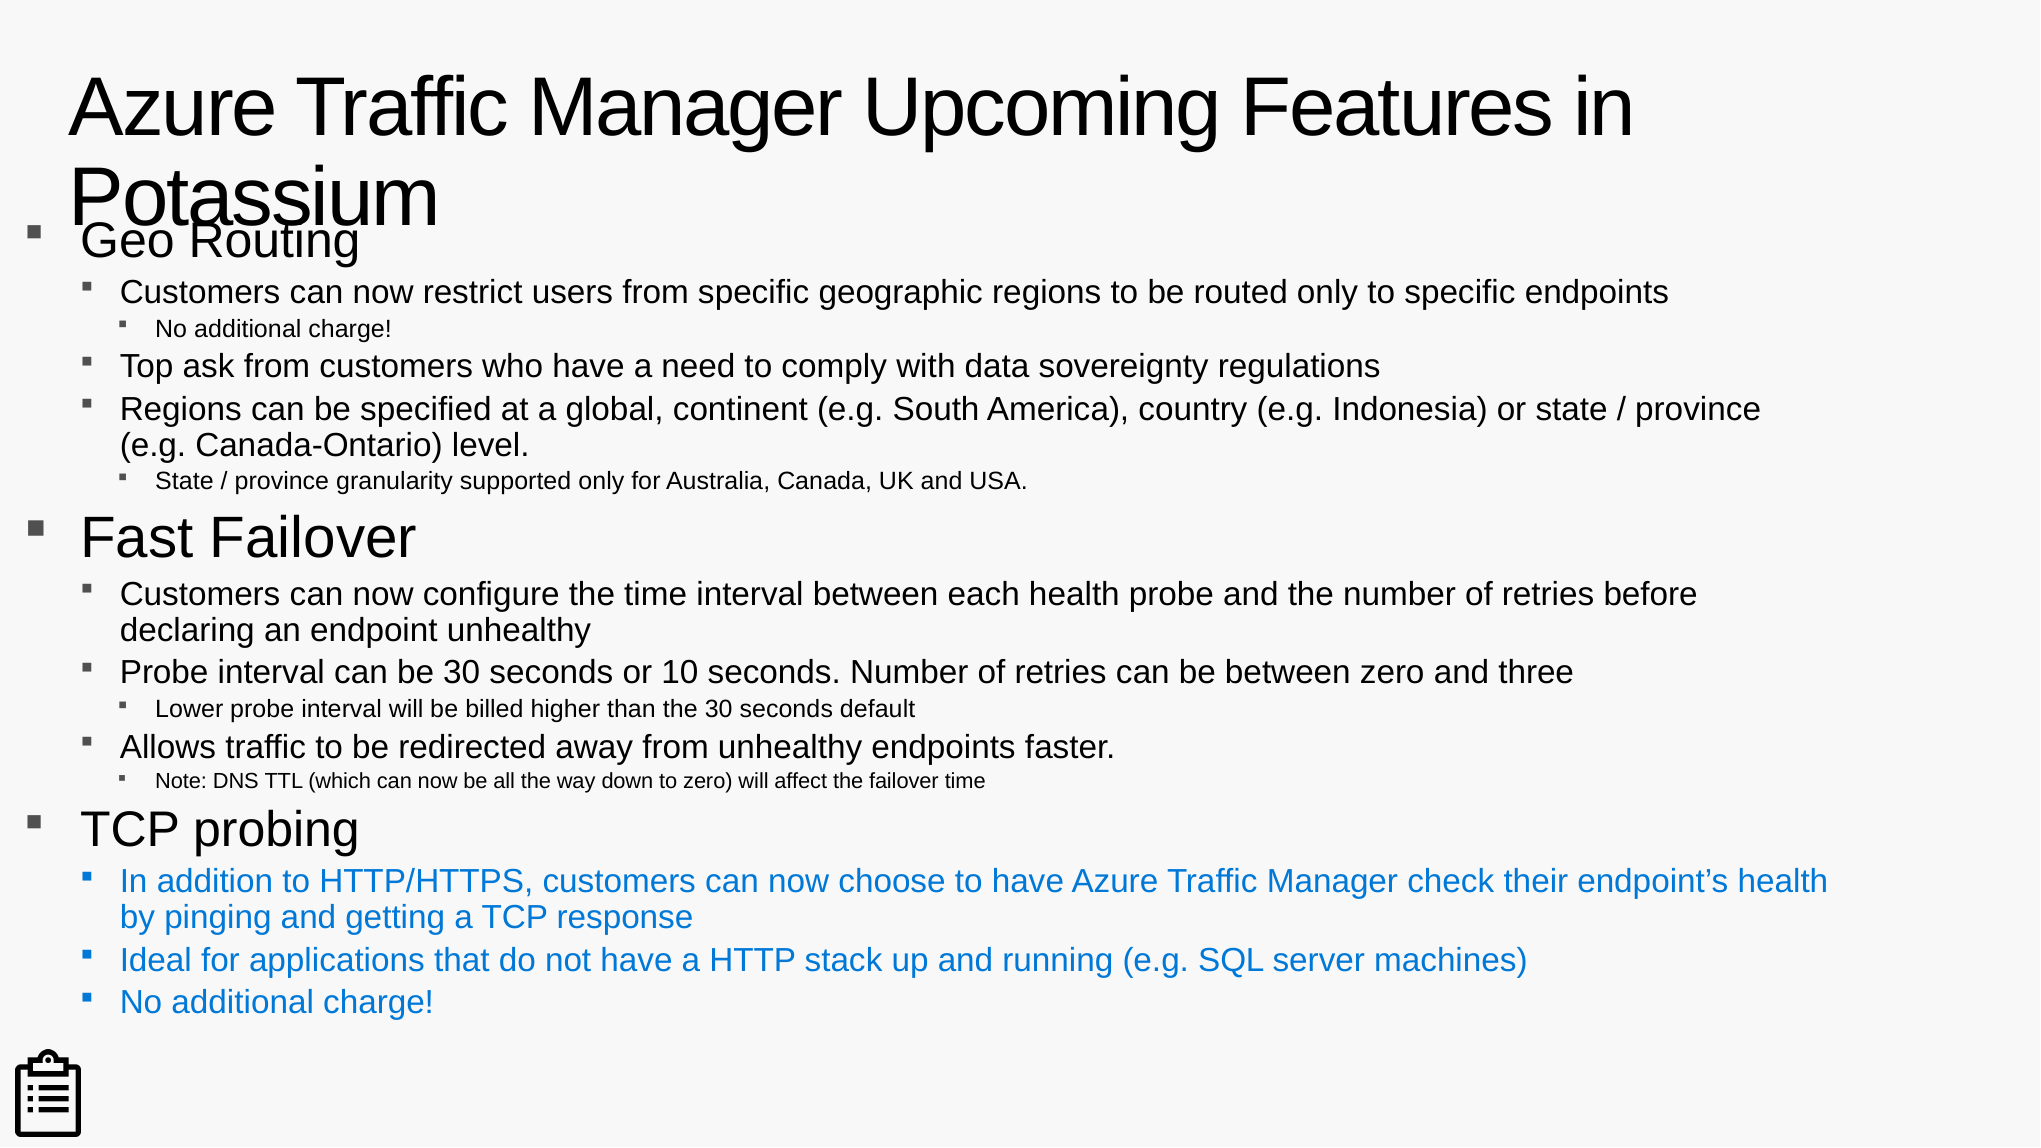

# Azure Traffic Manager Upcoming Features in Potassium
Geo Routing
Customers can now restrict users from specific geographic regions to be routed only to specific endpoints
No additional charge!
Top ask from customers who have a need to comply with data sovereignty regulations
Regions can be specified at a global, continent (e.g. South America), country (e.g. Indonesia) or state / province (e.g. Canada-Ontario) level.
State / province granularity supported only for Australia, Canada, UK and USA.
Fast Failover
Customers can now configure the time interval between each health probe and the number of retries before declaring an endpoint unhealthy
Probe interval can be 30 seconds or 10 seconds. Number of retries can be between zero and three
Lower probe interval will be billed higher than the 30 seconds default
Allows traffic to be redirected away from unhealthy endpoints faster.
Note: DNS TTL (which can now be all the way down to zero) will affect the failover time
TCP probing
In addition to HTTP/HTTPS, customers can now choose to have Azure Traffic Manager check their endpoint’s health by pinging and getting a TCP response
Ideal for applications that do not have a HTTP stack up and running (e.g. SQL server machines)
No additional charge!